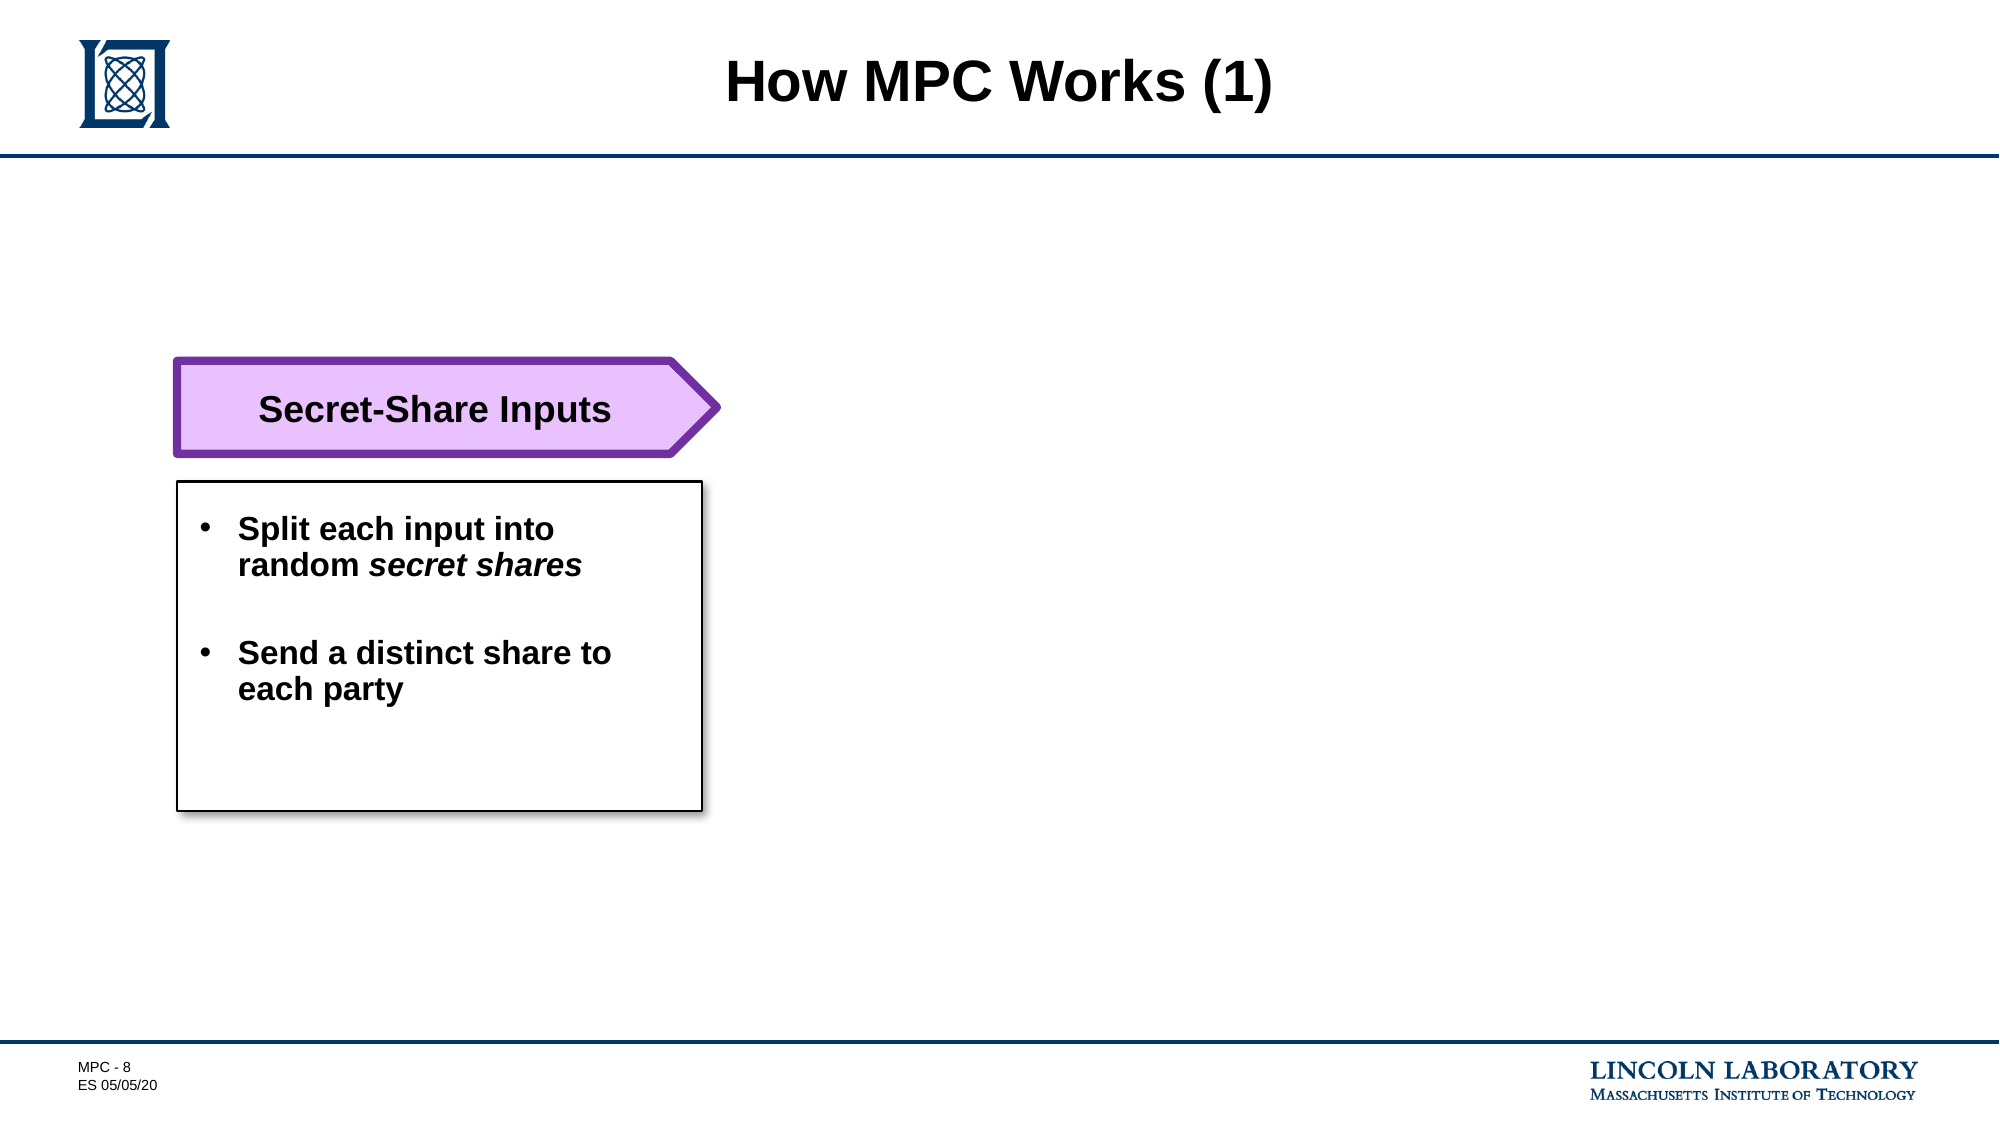

# How MPC Works (1)
Secret-Share Inputs
Split each input into random secret shares
Send a distinct share to each party